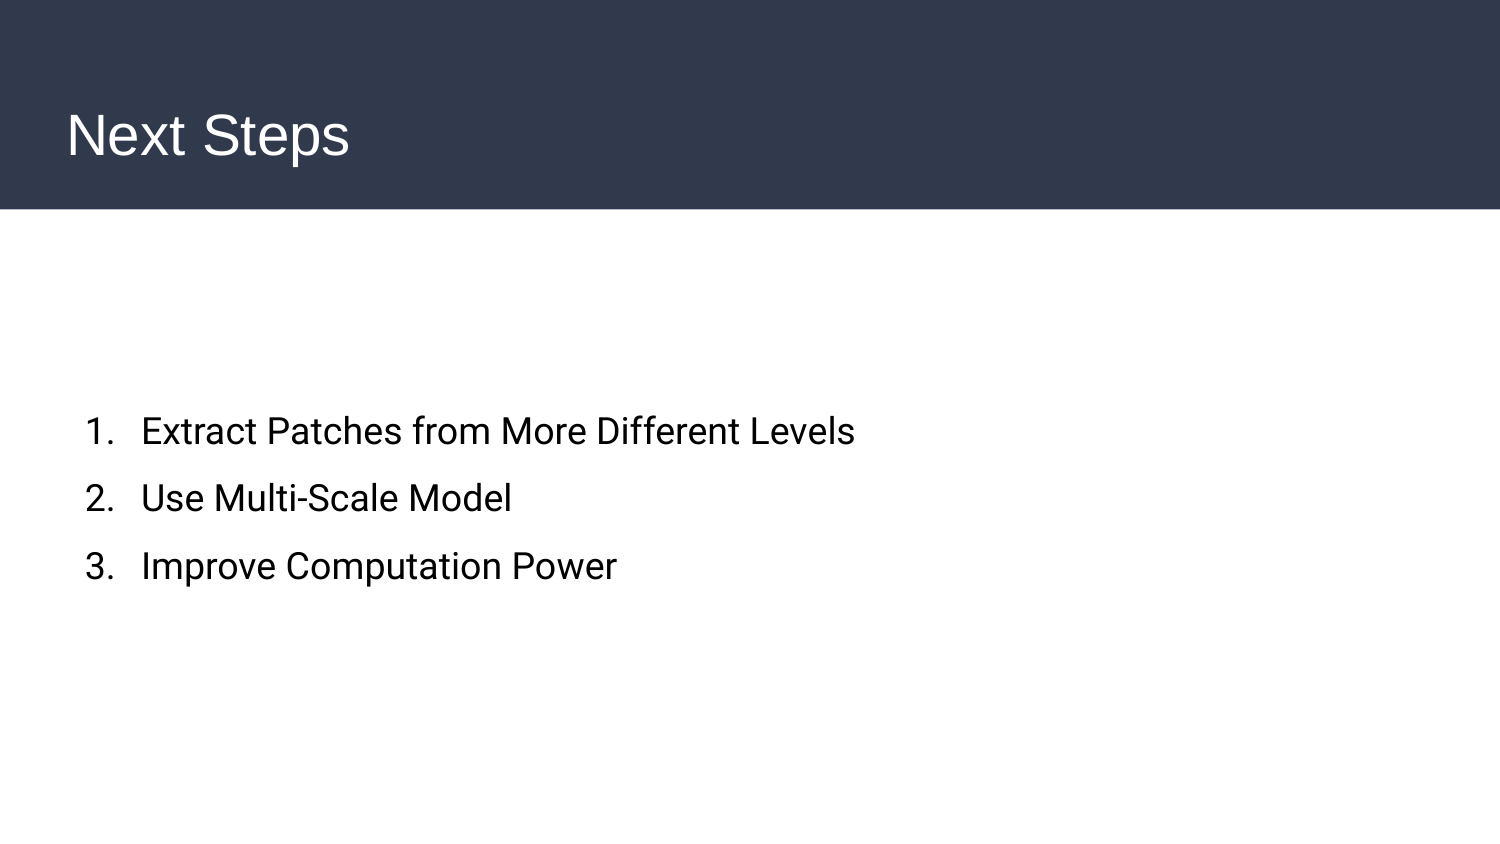

# Next Steps
Extract Patches from More Different Levels
Use Multi-Scale Model
Improve Computation Power